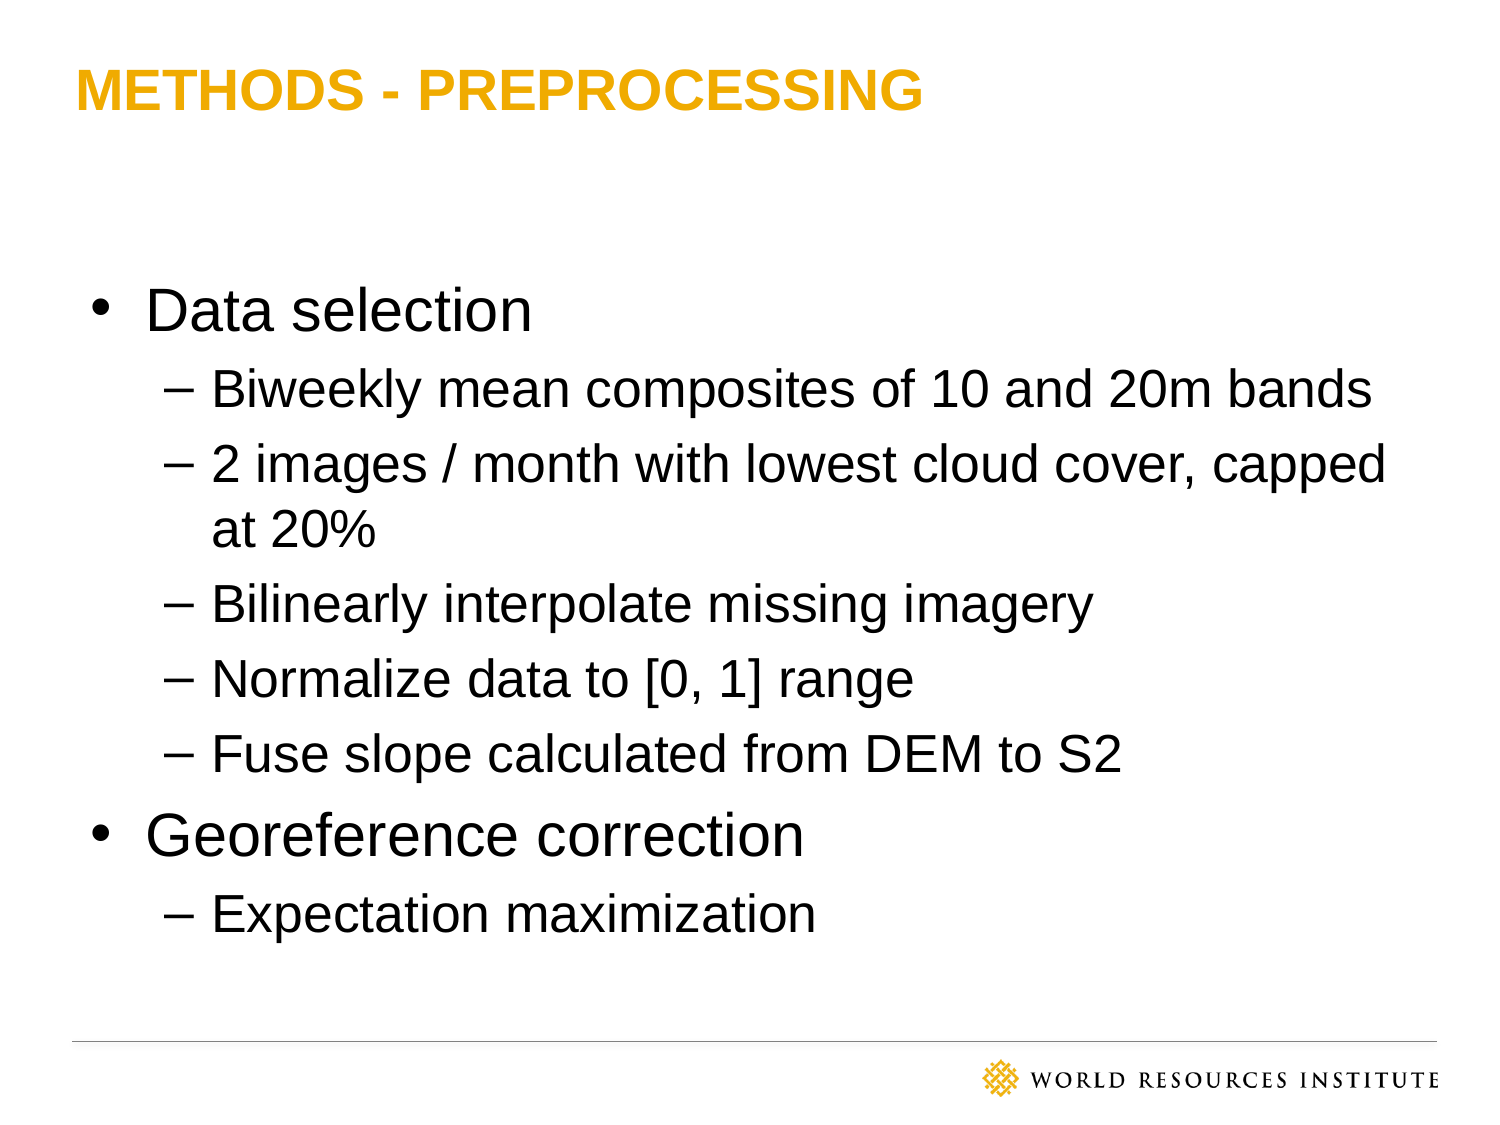

# Methods - Preprocessing
Data selection
Biweekly mean composites of 10 and 20m bands
2 images / month with lowest cloud cover, capped at 20%
Bilinearly interpolate missing imagery
Normalize data to [0, 1] range
Fuse slope calculated from DEM to S2
Georeference correction
Expectation maximization